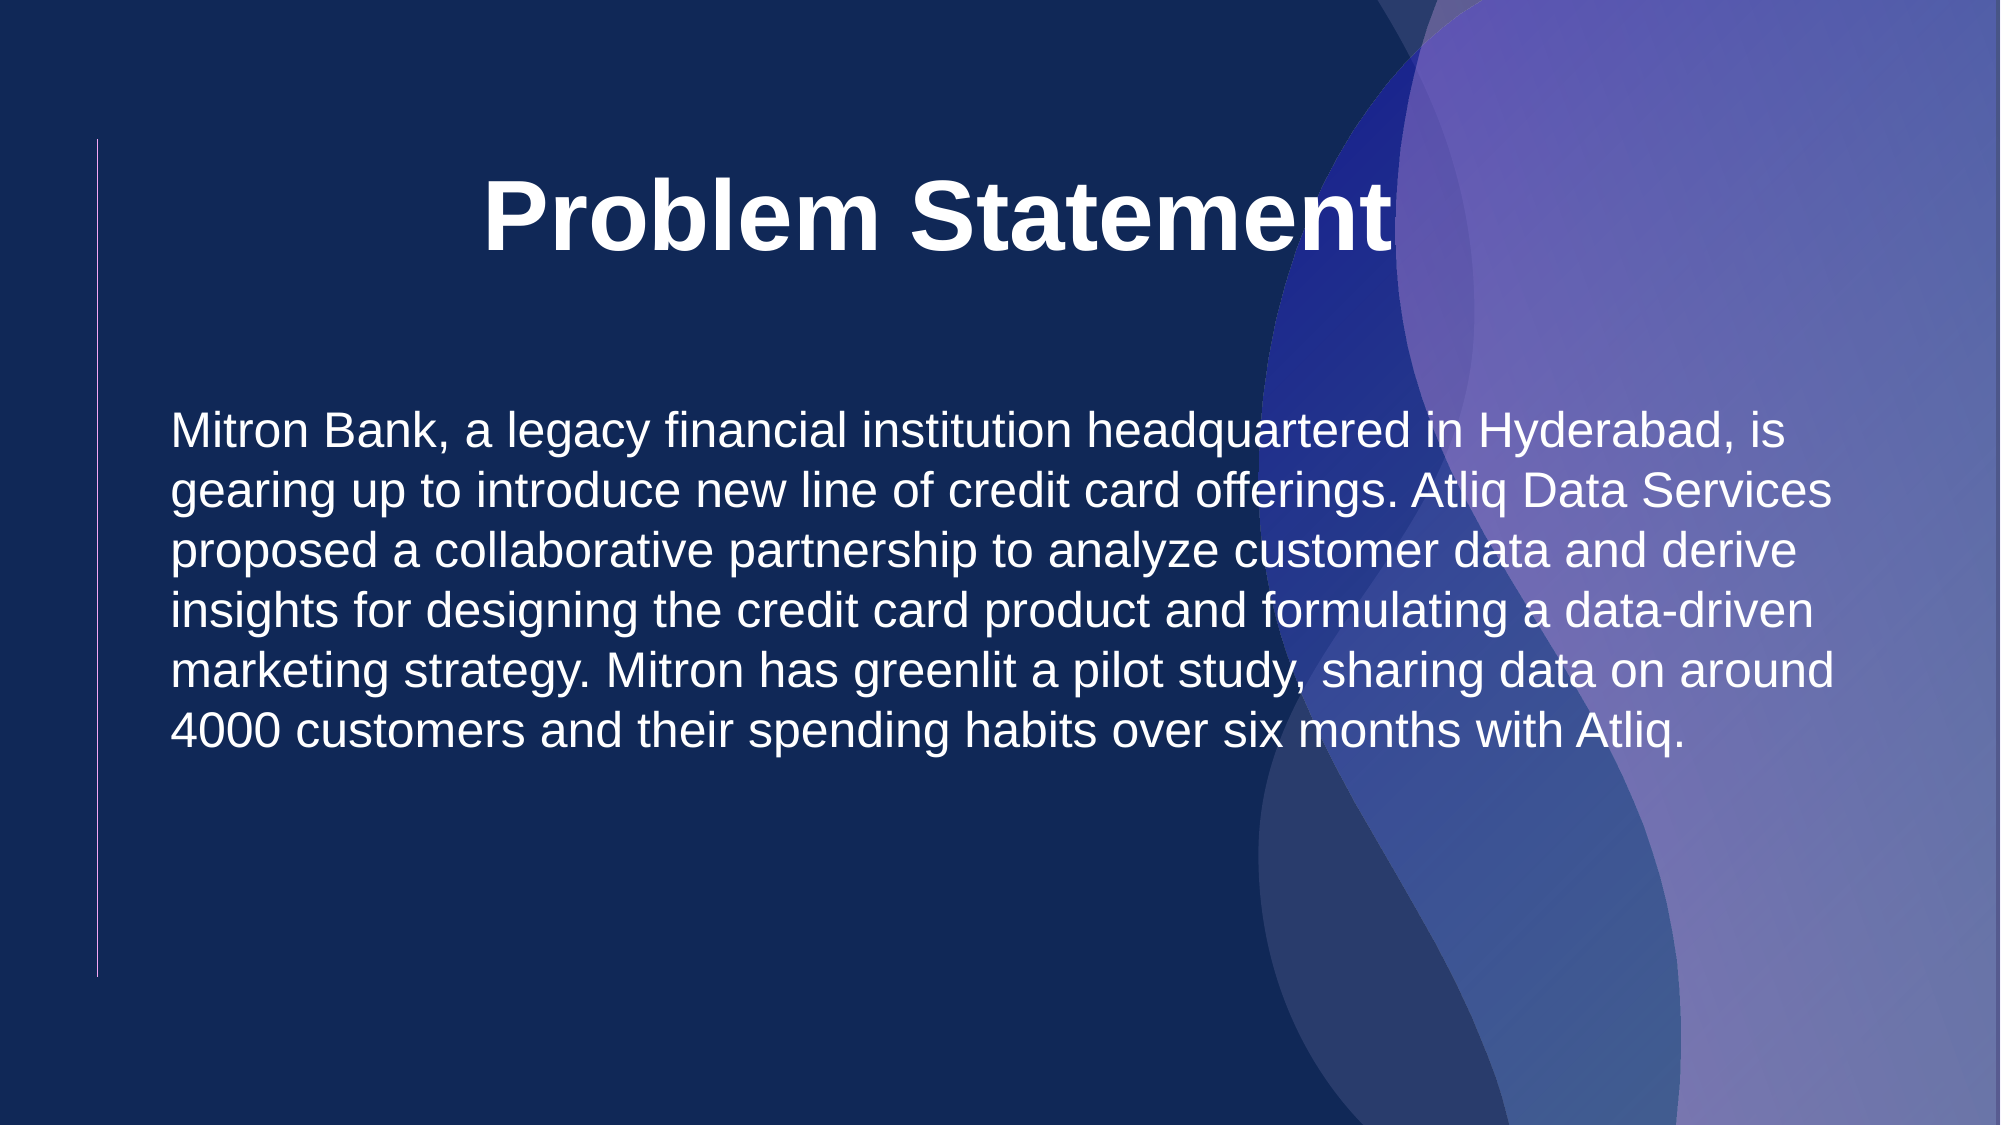

Problem Statement
Mitron Bank, a legacy financial institution headquartered in Hyderabad, is gearing up to introduce new line of credit card offerings. Atliq Data Services proposed a collaborative partnership to analyze customer data and derive insights for designing the credit card product and formulating a data-driven marketing strategy. Mitron has greenlit a pilot study, sharing data on around 4000 customers and their spending habits over six months with Atliq.